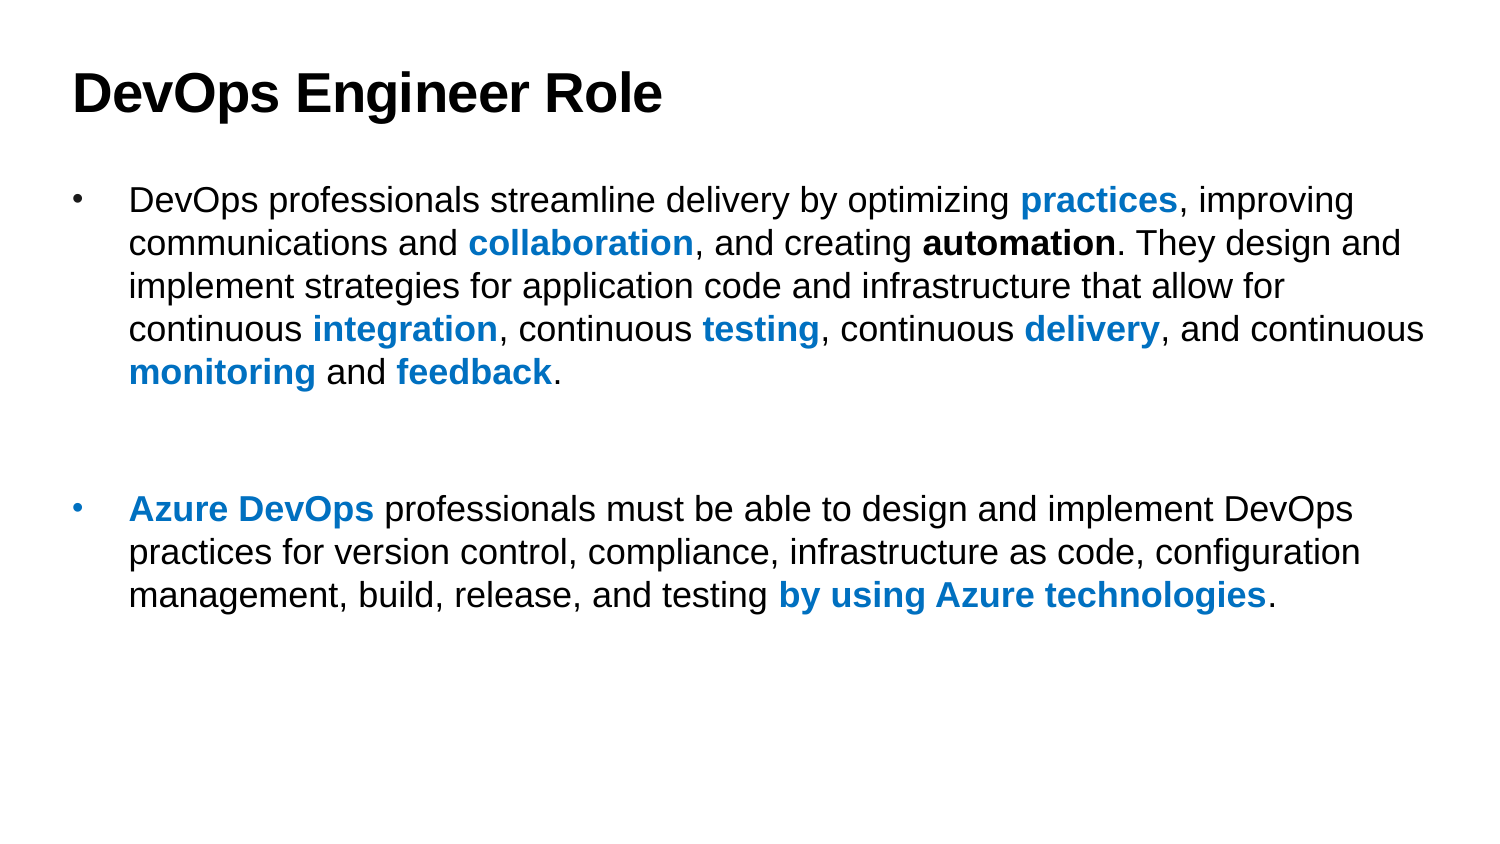

# DevOps Engineer Role
DevOps professionals streamline delivery by optimizing practices, improving communications and collaboration, and creating automation. They design and implement strategies for application code and infrastructure that allow for continuous integration, continuous testing, continuous delivery, and continuous monitoring and feedback.
Azure DevOps professionals must be able to design and implement DevOps practices for version control, compliance, infrastructure as code, configuration management, build, release, and testing by using Azure technologies.